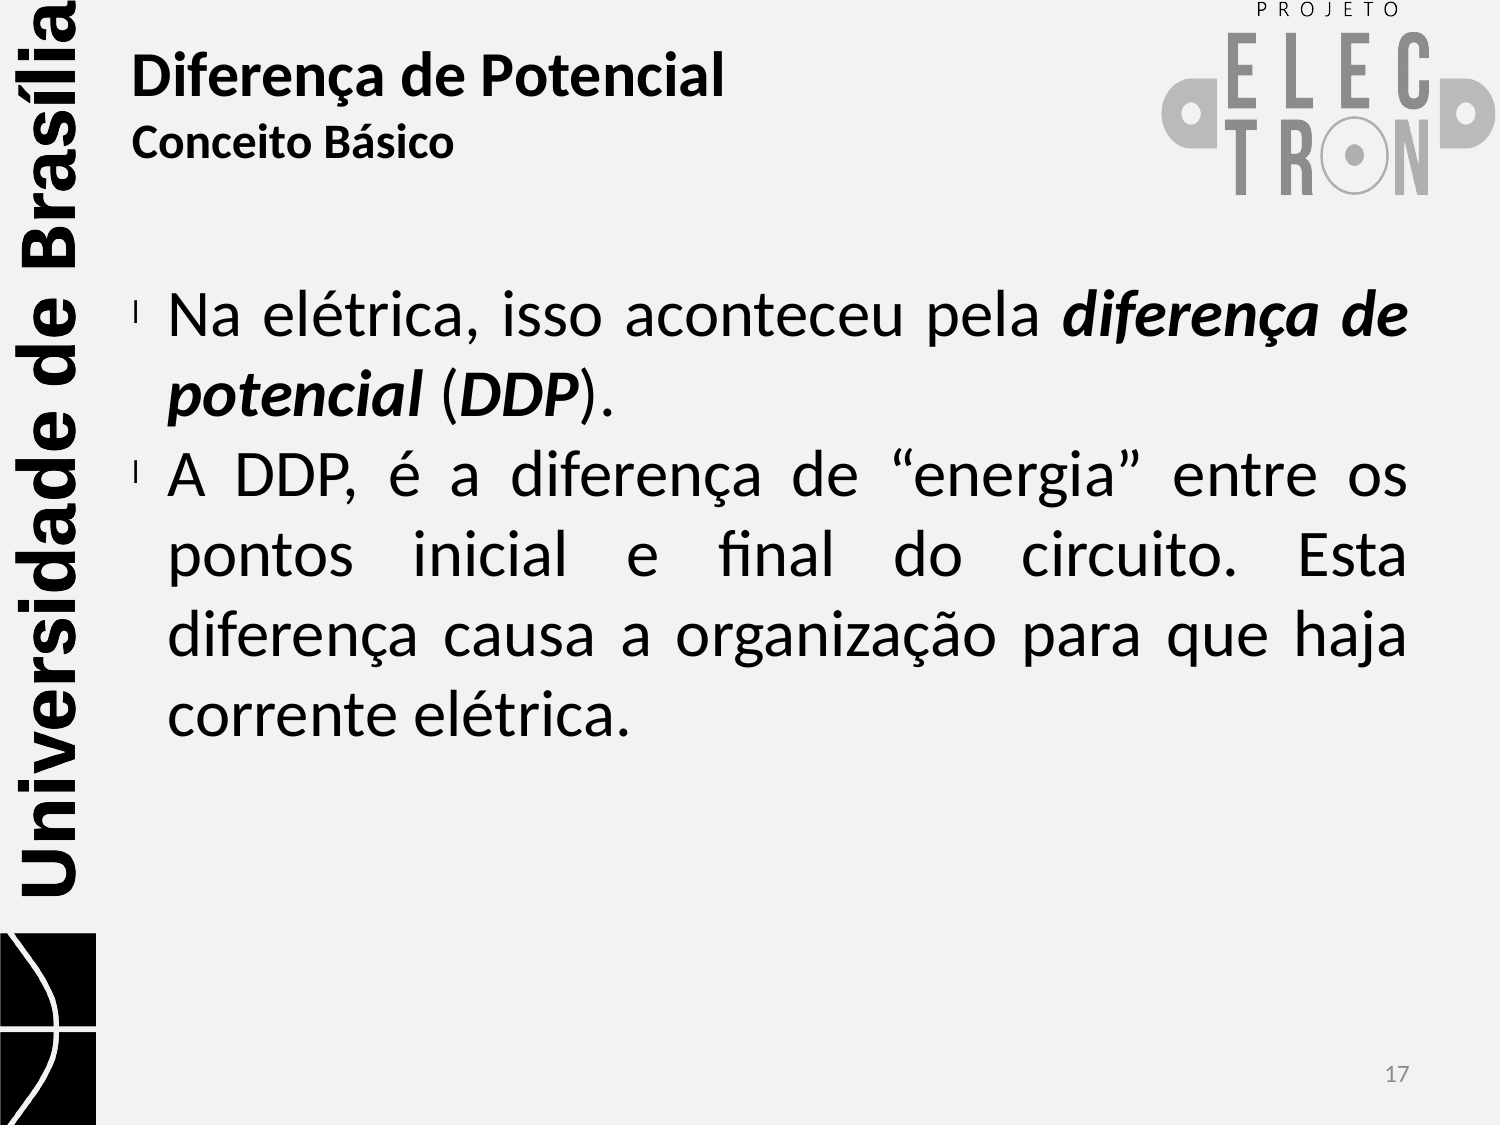

Diferença de Potencial
Conceito Básico
Na elétrica, isso aconteceu pela diferença de potencial (DDP).
A DDP, é a diferença de “energia” entre os pontos inicial e final do circuito. Esta diferença causa a organização para que haja corrente elétrica.
17